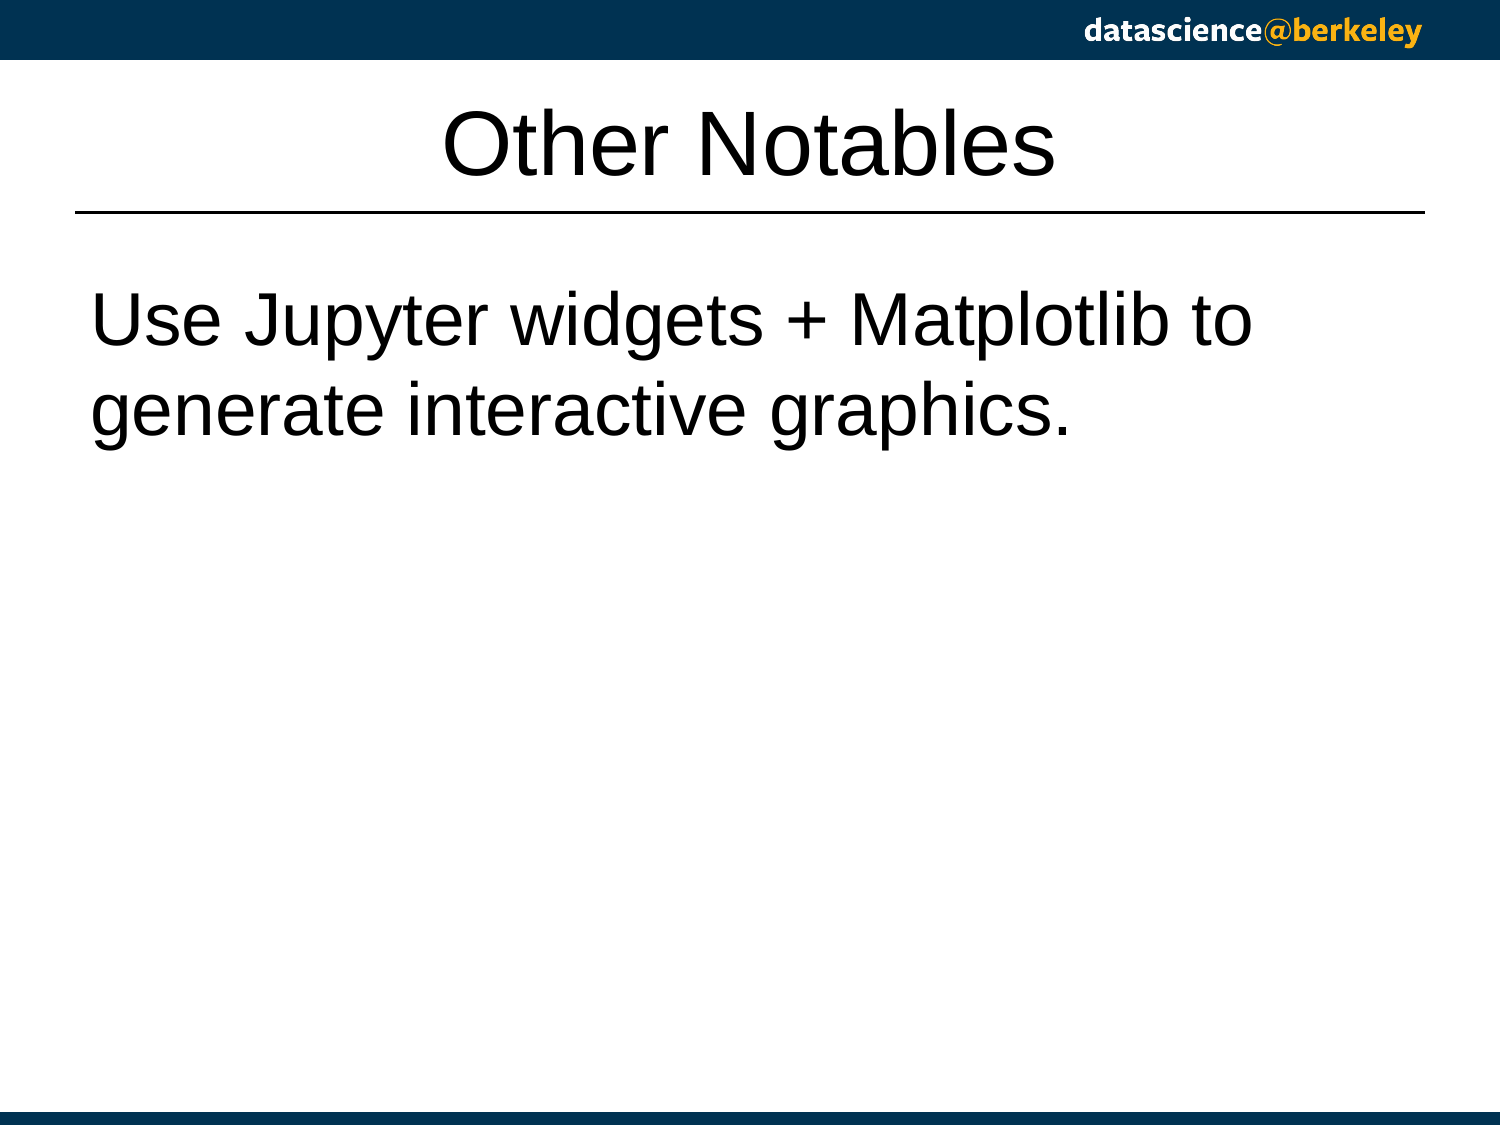

# Other Notables
Use Jupyter widgets + Matplotlib to generate interactive graphics.